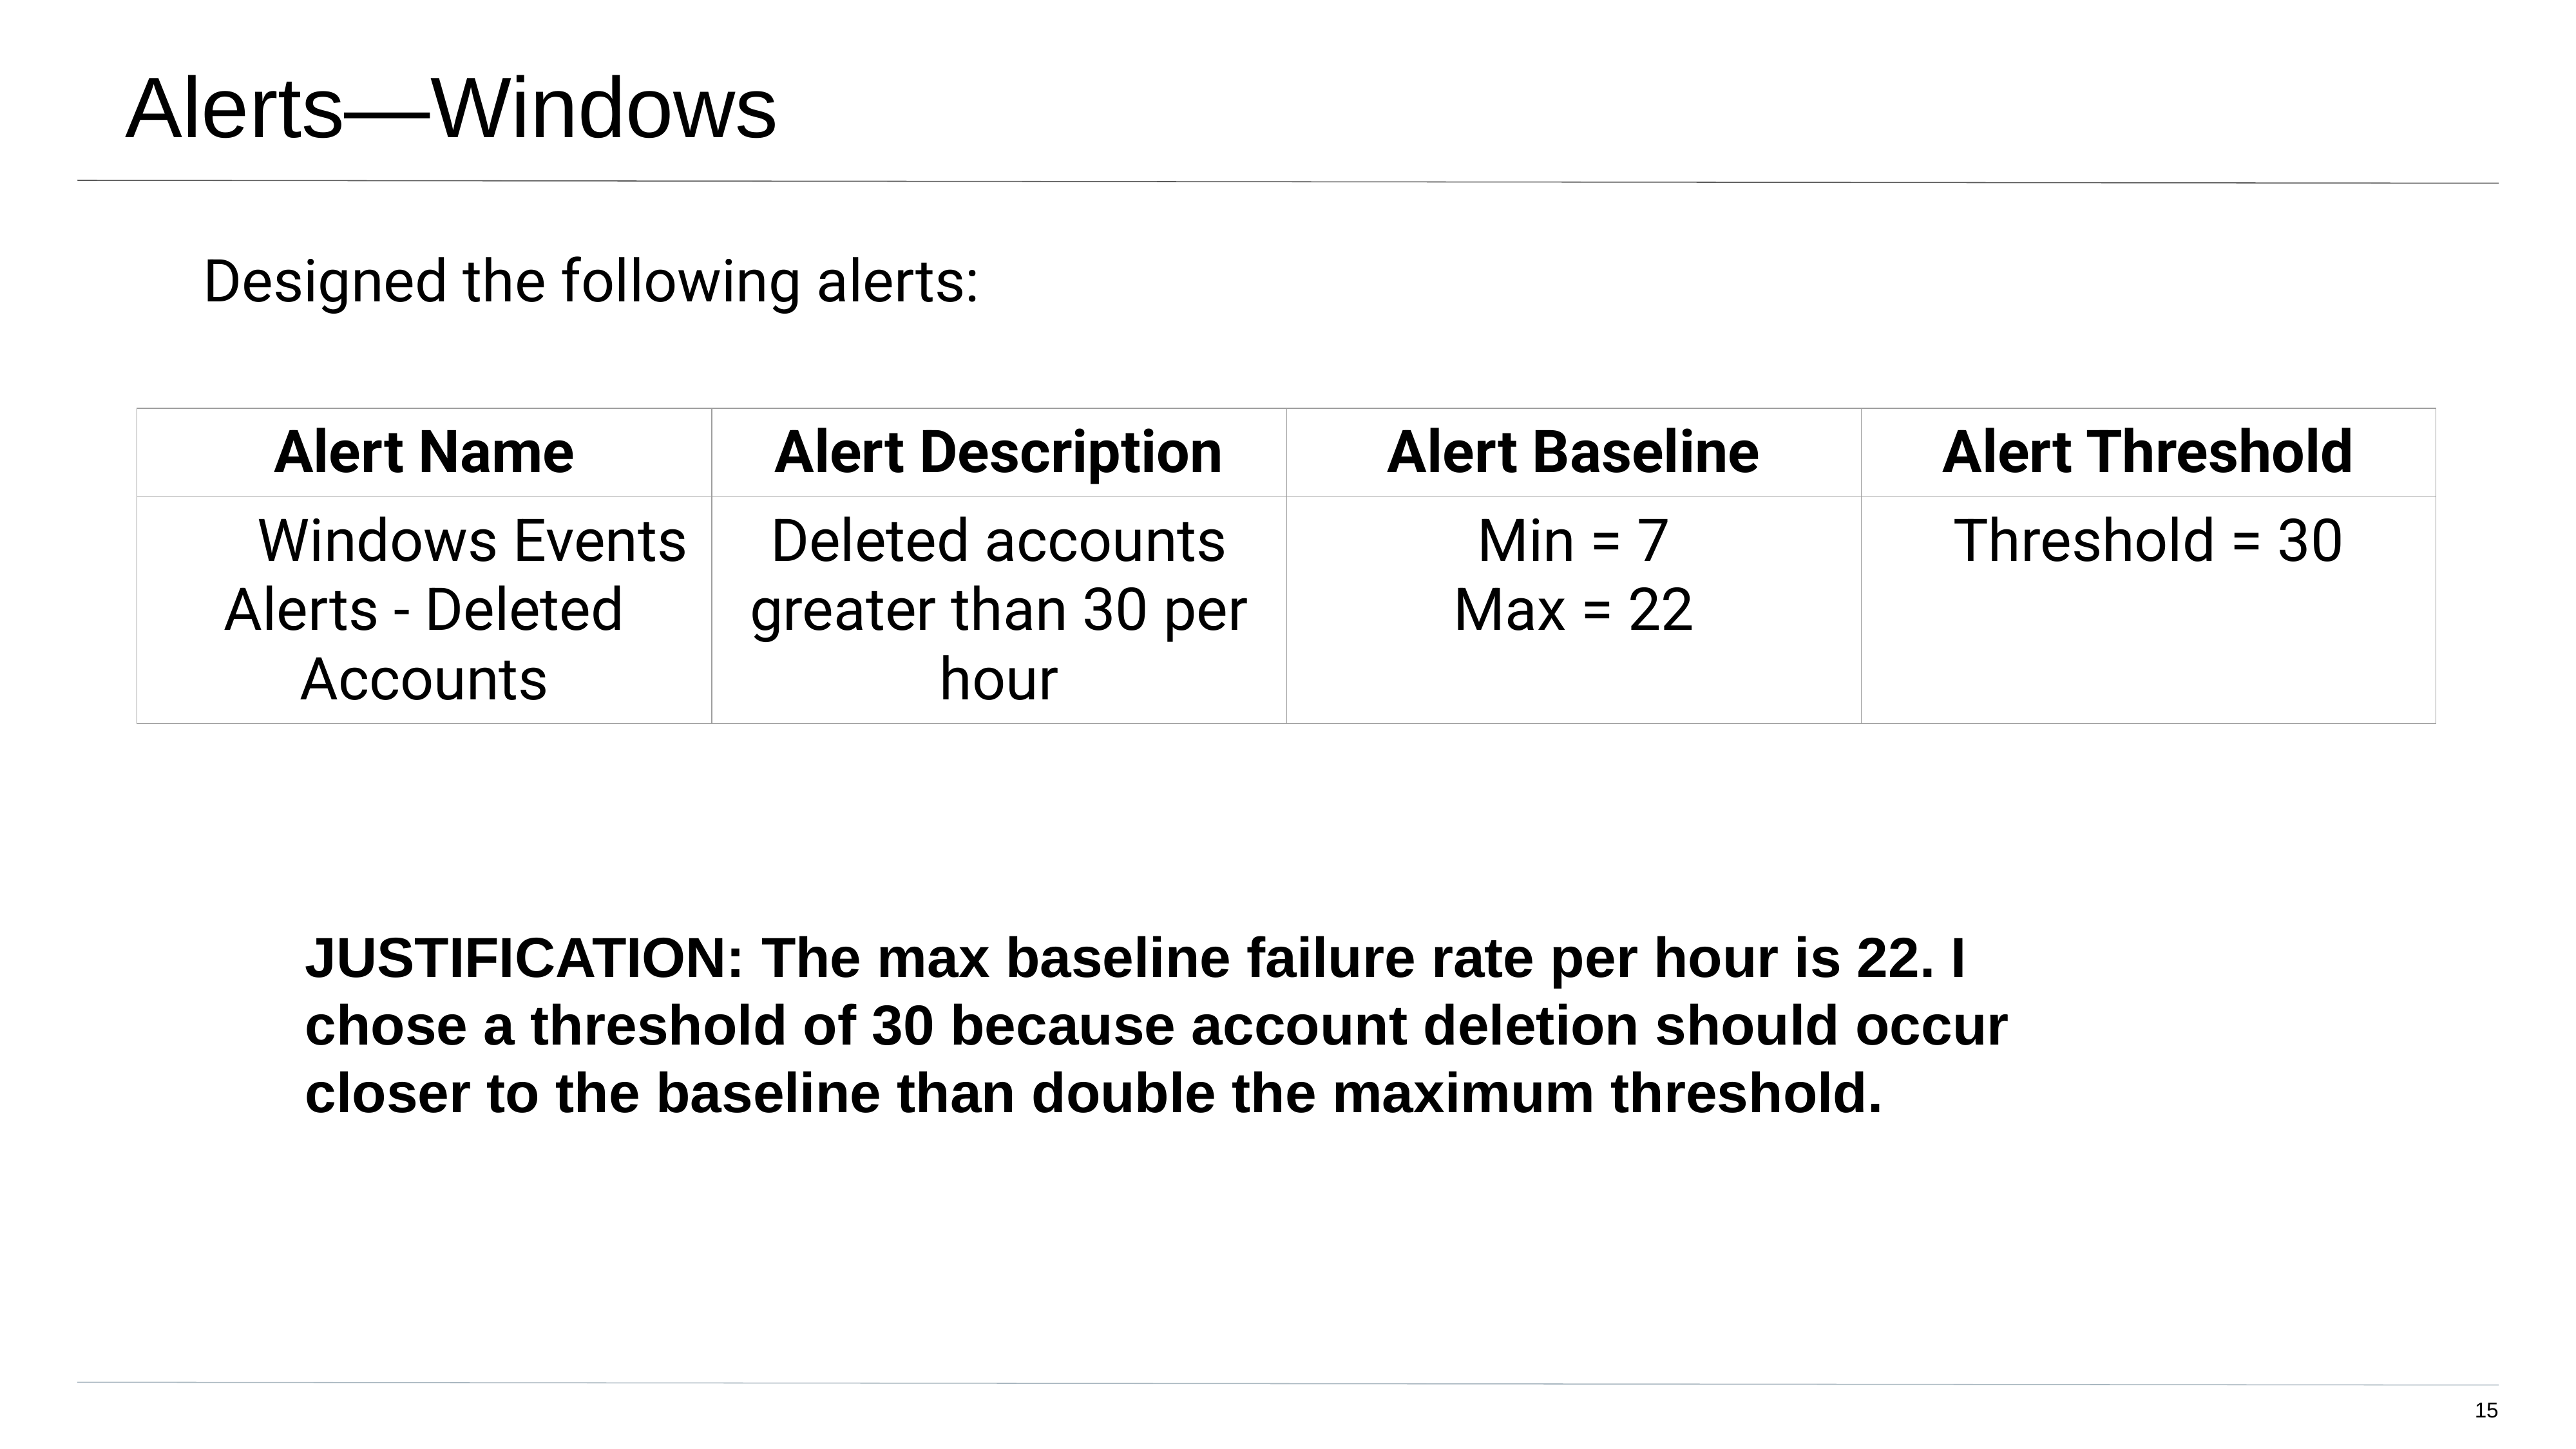

# Alerts—Windows
Designed the following alerts:

| Alert Name | Alert Description | Alert Baseline | Alert Threshold |
| --- | --- | --- | --- |
| Windows Events Alerts - Deleted Accounts | Deleted accounts greater than 30 per hour | Min = 7 Max = 22 | Threshold = 30 |
JUSTIFICATION: The max baseline failure rate per hour is 22. I chose a threshold of 30 because account deletion should occur closer to the baseline than double the maximum threshold.
15